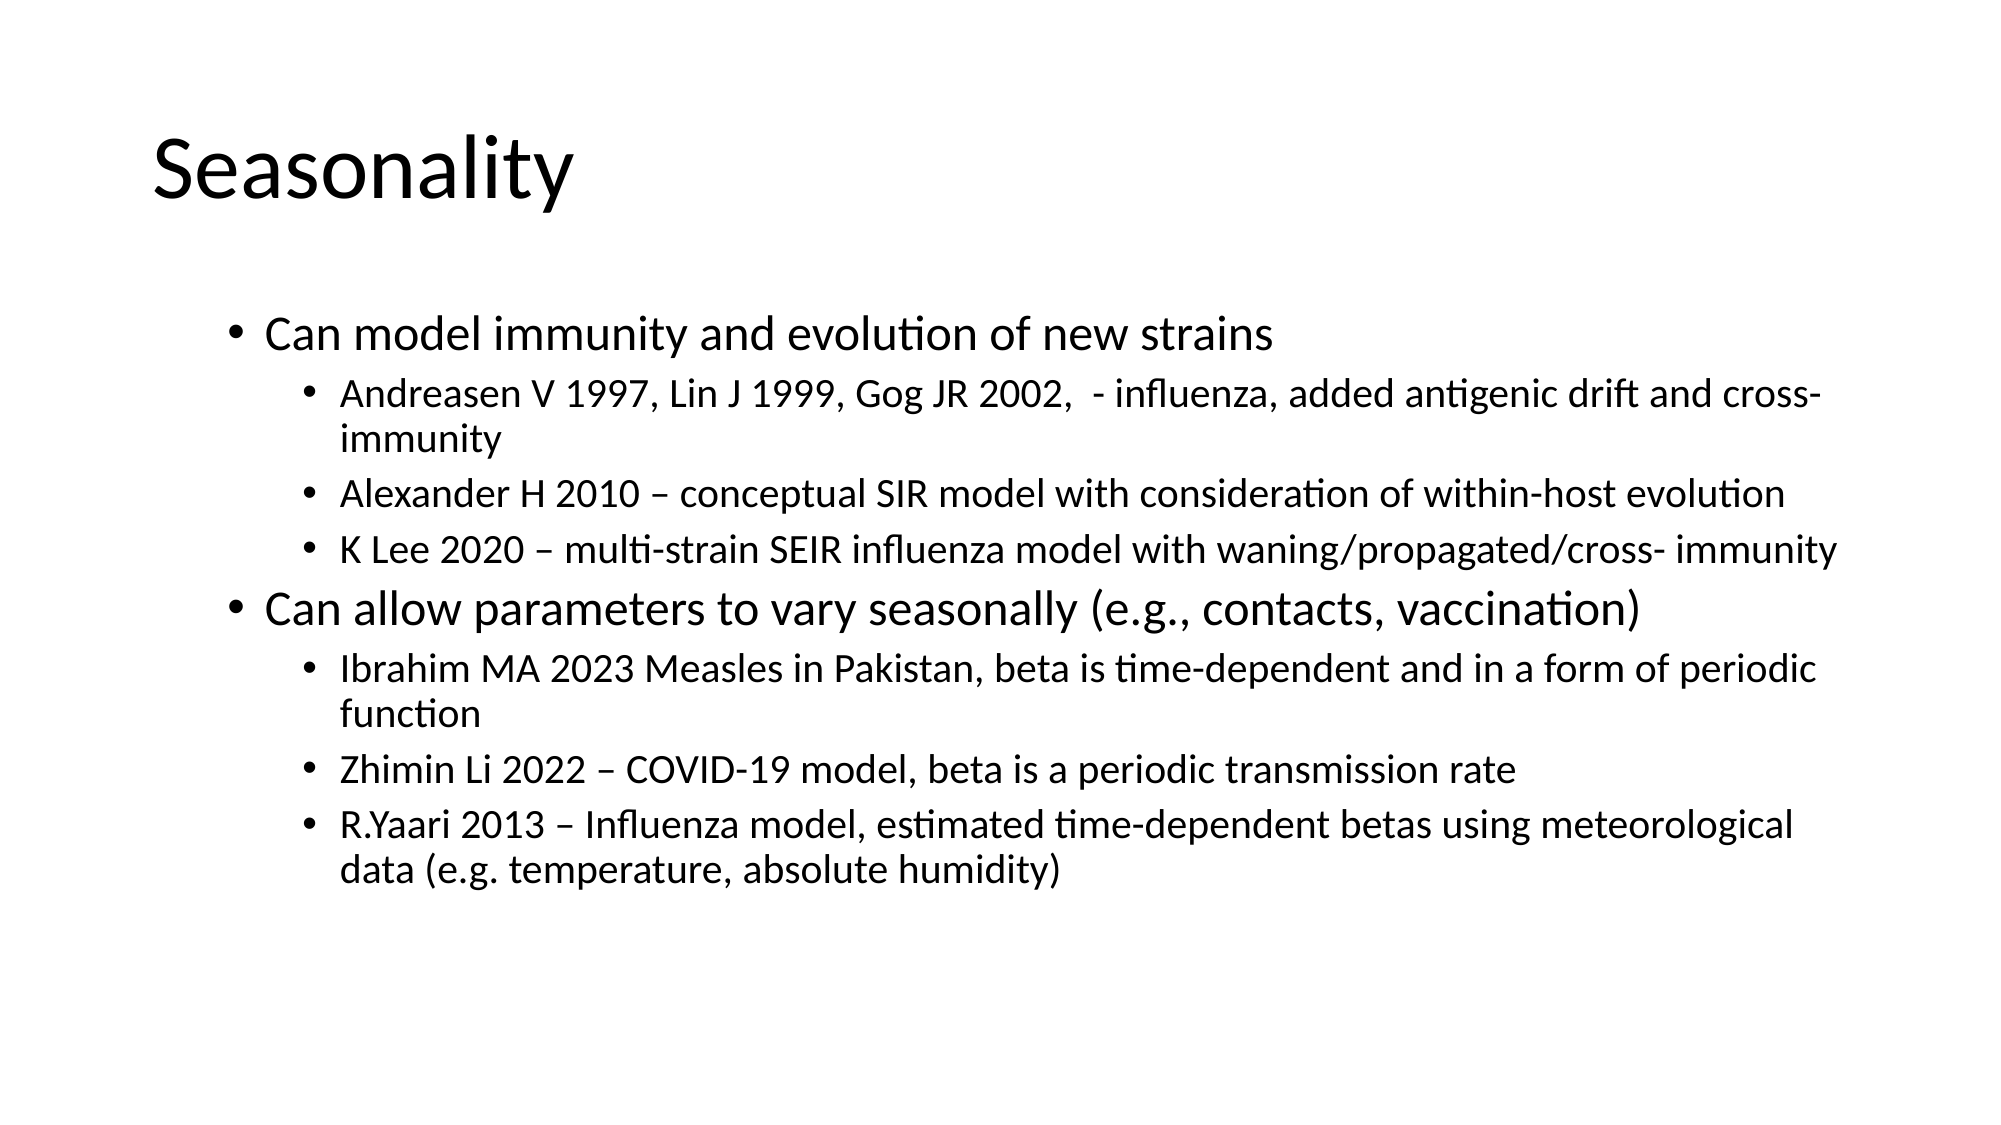

# Seasonality
Can model immunity and evolution of new strains
Andreasen V 1997, Lin J 1999, Gog JR 2002,  - influenza, added antigenic drift and cross-immunity
Alexander H 2010 – conceptual SIR model with consideration of within-host evolution
K Lee 2020 – multi-strain SEIR influenza model with waning/propagated/cross- immunity
Can allow parameters to vary seasonally (e.g., contacts, vaccination)
Ibrahim MA 2023 Measles in Pakistan, beta is time-dependent and in a form of periodic function
Zhimin Li 2022 – COVID-19 model, beta is a periodic transmission rate
R.Yaari 2013 – Influenza model, estimated time-dependent betas using meteorological data (e.g. temperature, absolute humidity)